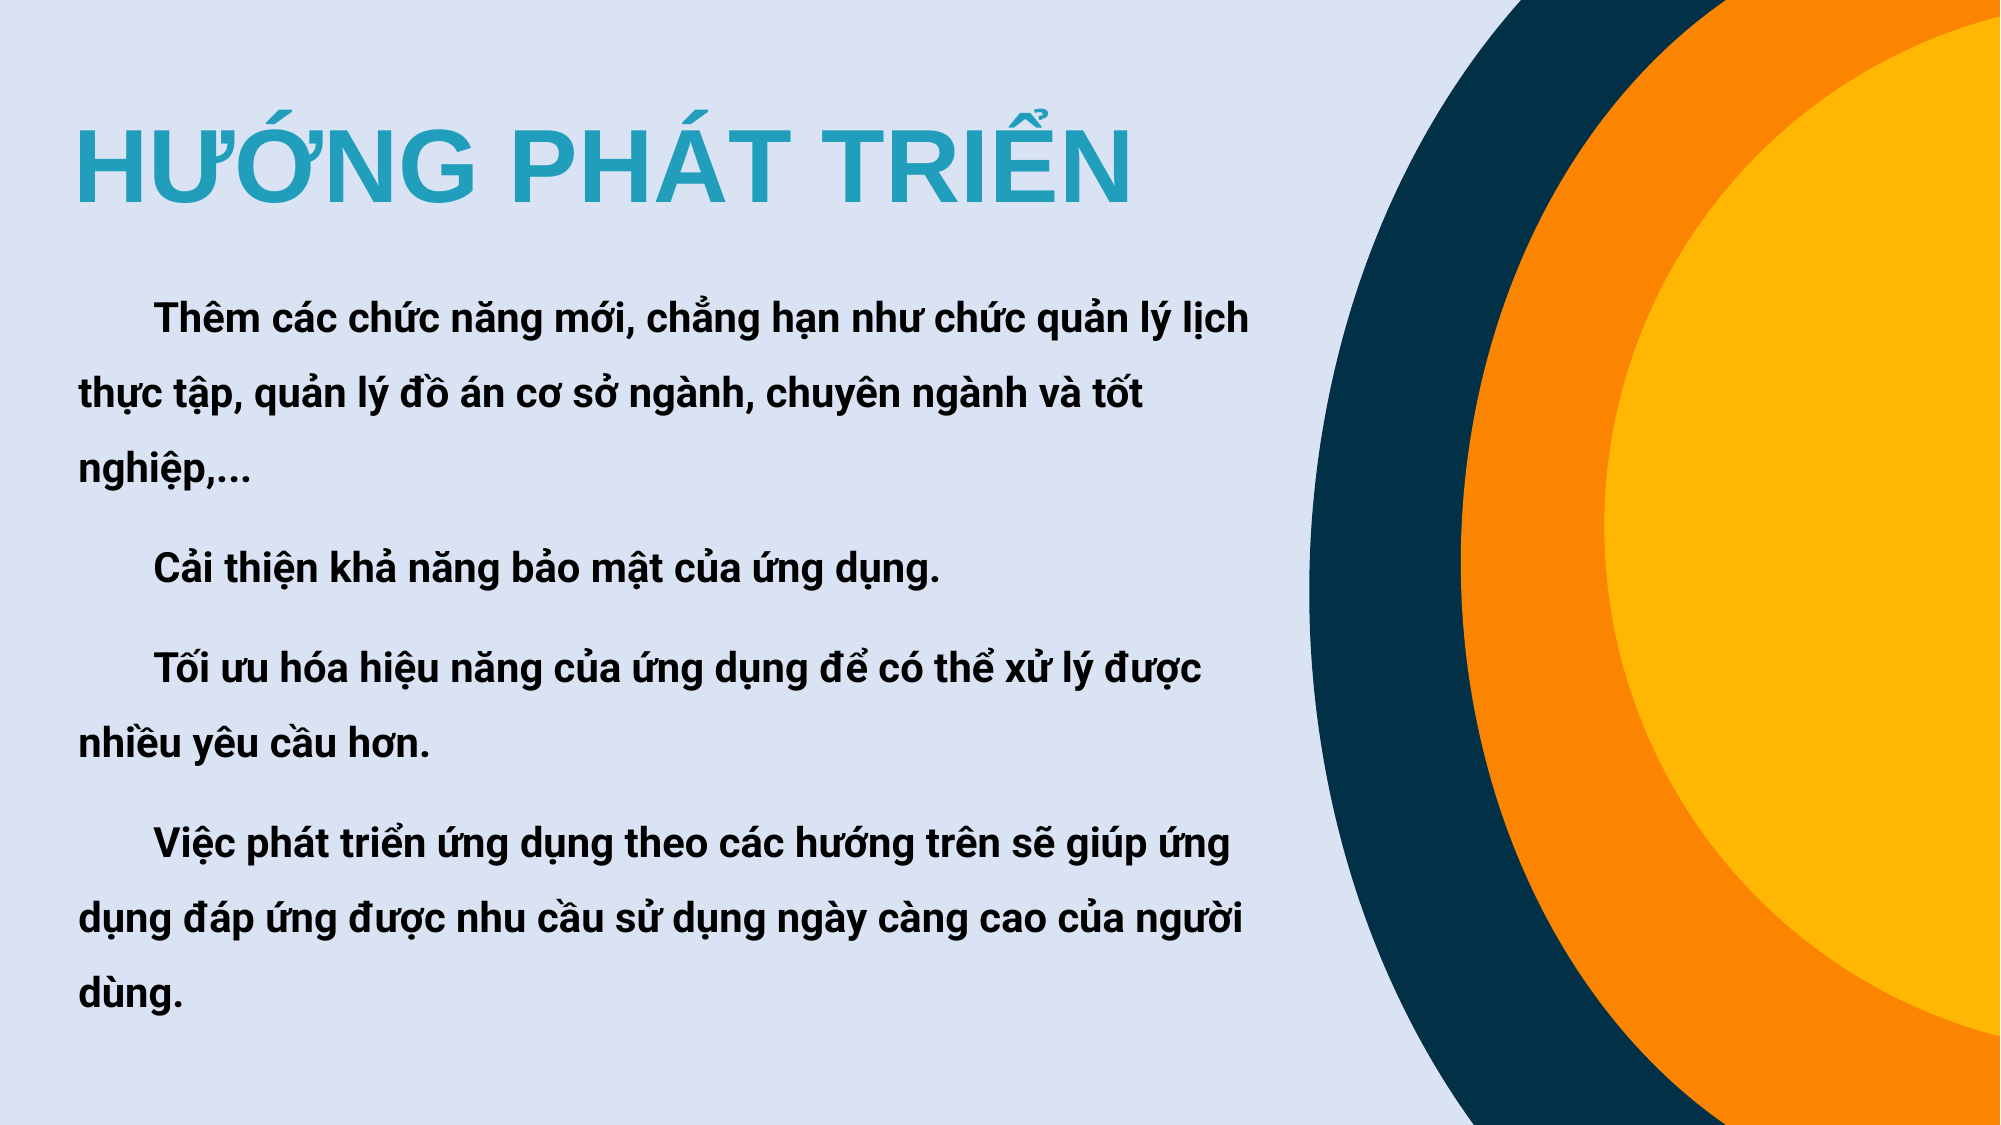

HƯỚNG PHÁT TRIỂN
Thêm các chức năng mới, chẳng hạn như chức quản lý lịch thực tập, quản lý đồ án cơ sở ngành, chuyên ngành và tốt nghiệp,...
Cải thiện khả năng bảo mật của ứng dụng.
Tối ưu hóa hiệu năng của ứng dụng để có thể xử lý được nhiều yêu cầu hơn.
Việc phát triển ứng dụng theo các hướng trên sẽ giúp ứng dụng đáp ứng được nhu cầu sử dụng ngày càng cao của người dùng.
Thanks You